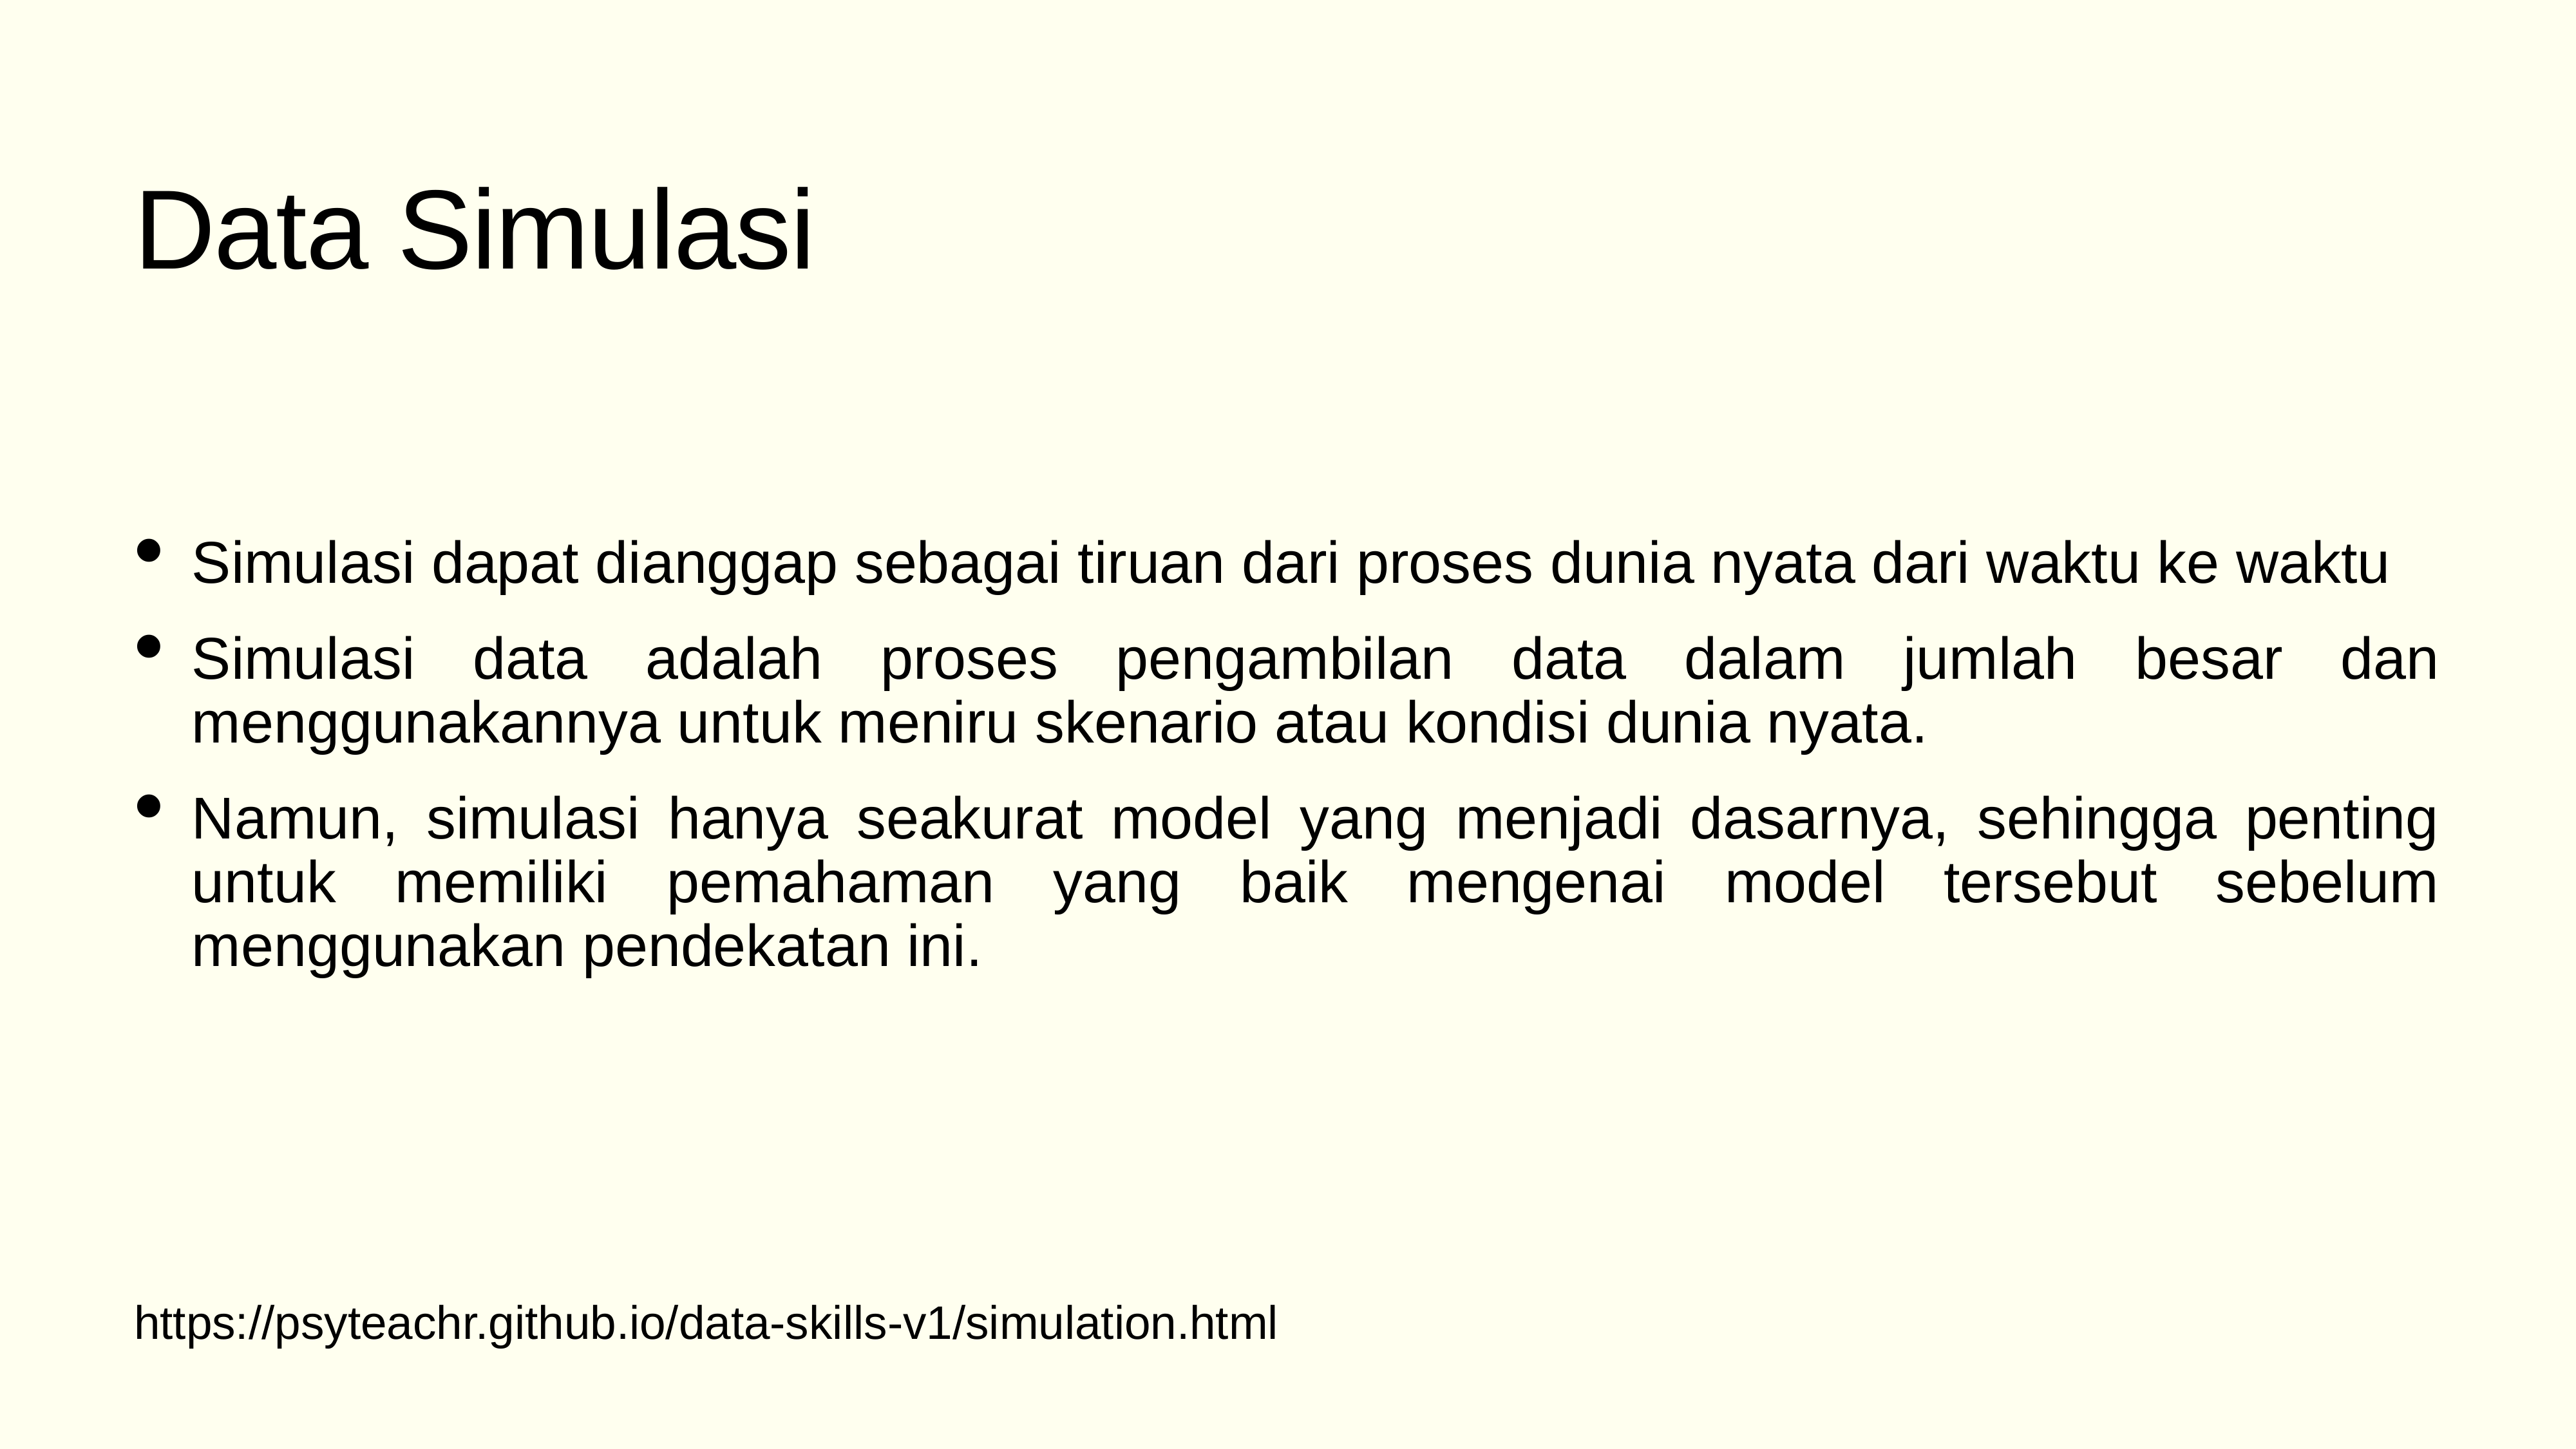

# Data Simulasi

Simulasi dapat dianggap sebagai tiruan dari proses dunia nyata dari waktu ke waktu
Simulasi data adalah proses pengambilan data dalam jumlah besar dan menggunakannya untuk meniru skenario atau kondisi dunia nyata.
Namun, simulasi hanya seakurat model yang menjadi dasarnya, sehingga penting untuk memiliki pemahaman yang baik mengenai model tersebut sebelum menggunakan pendekatan ini.
https://psyteachr.github.io/data-skills-v1/simulation.html